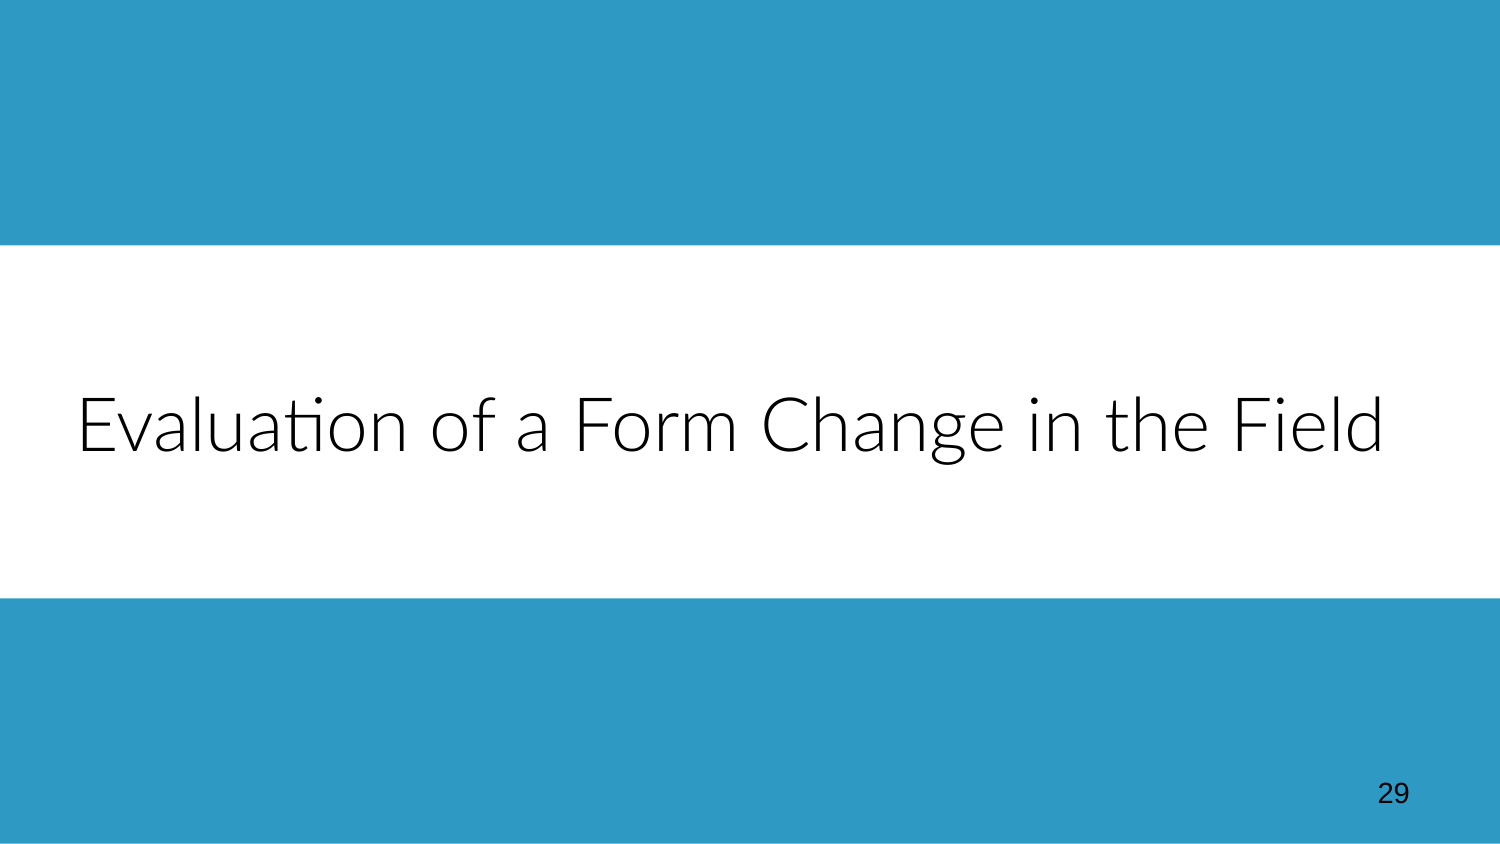

# Evaluation of a Form Change in the Field
29